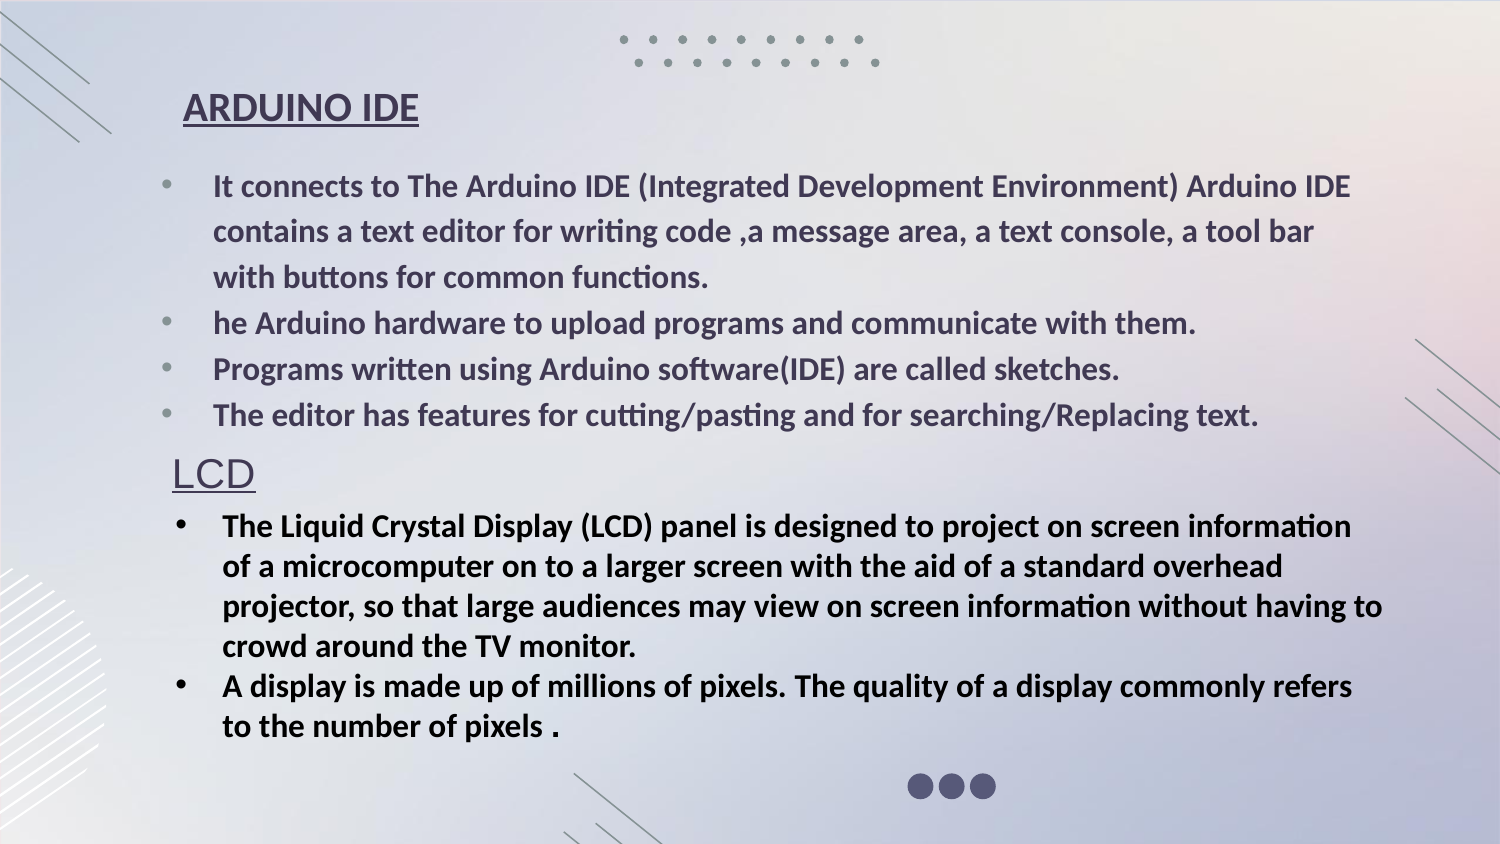

# ARDUINO IDE
It connects to The Arduino IDE (Integrated Development Environment) Arduino IDE contains a text editor for writing code ,a message area, a text console, a tool bar with buttons for common functions.
he Arduino hardware to upload programs and communicate with them.
Programs written using Arduino software(IDE) are called sketches.
The editor has features for cutting/pasting and for searching/Replacing text.
LCD
The Liquid Crystal Display (LCD) panel is designed to project on screen information of a microcomputer on to a larger screen with the aid of a standard overhead projector, so that large audiences may view on screen information without having to crowd around the TV monitor.
A display is made up of millions of pixels. The quality of a display commonly refers to the number of pixels .